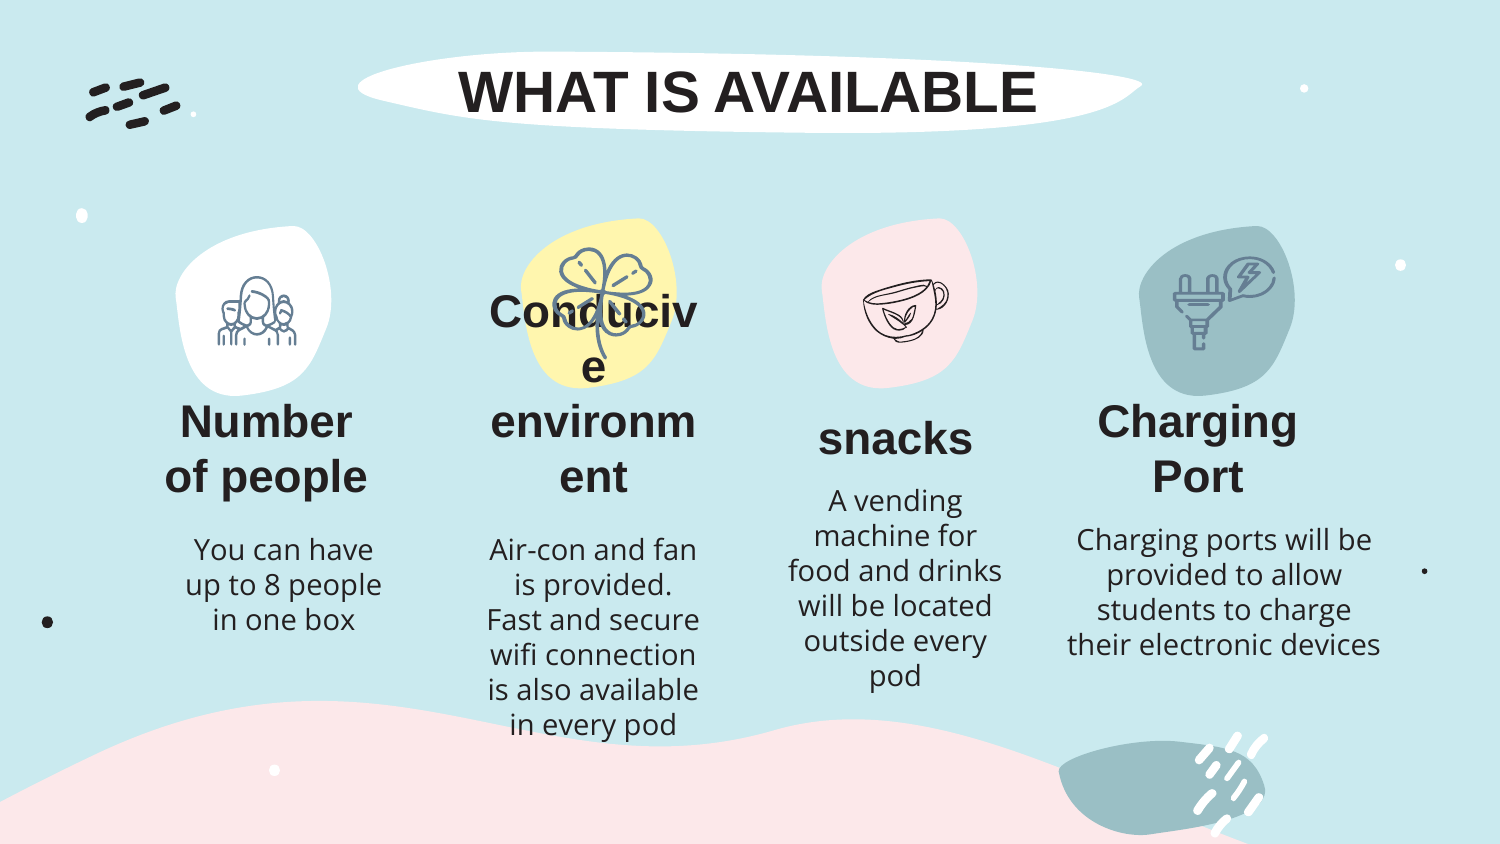

# WHAT IS AVAILABLE

snacks
Number of people
Conducive environment
Charging Port
A vending machine for food and drinks will be located outside every pod
Charging ports will be provided to allow students to charge their electronic devices
You can have up to 8 people in one box
Air-con and fan is provided. Fast and secure wifi connection is also available in every pod